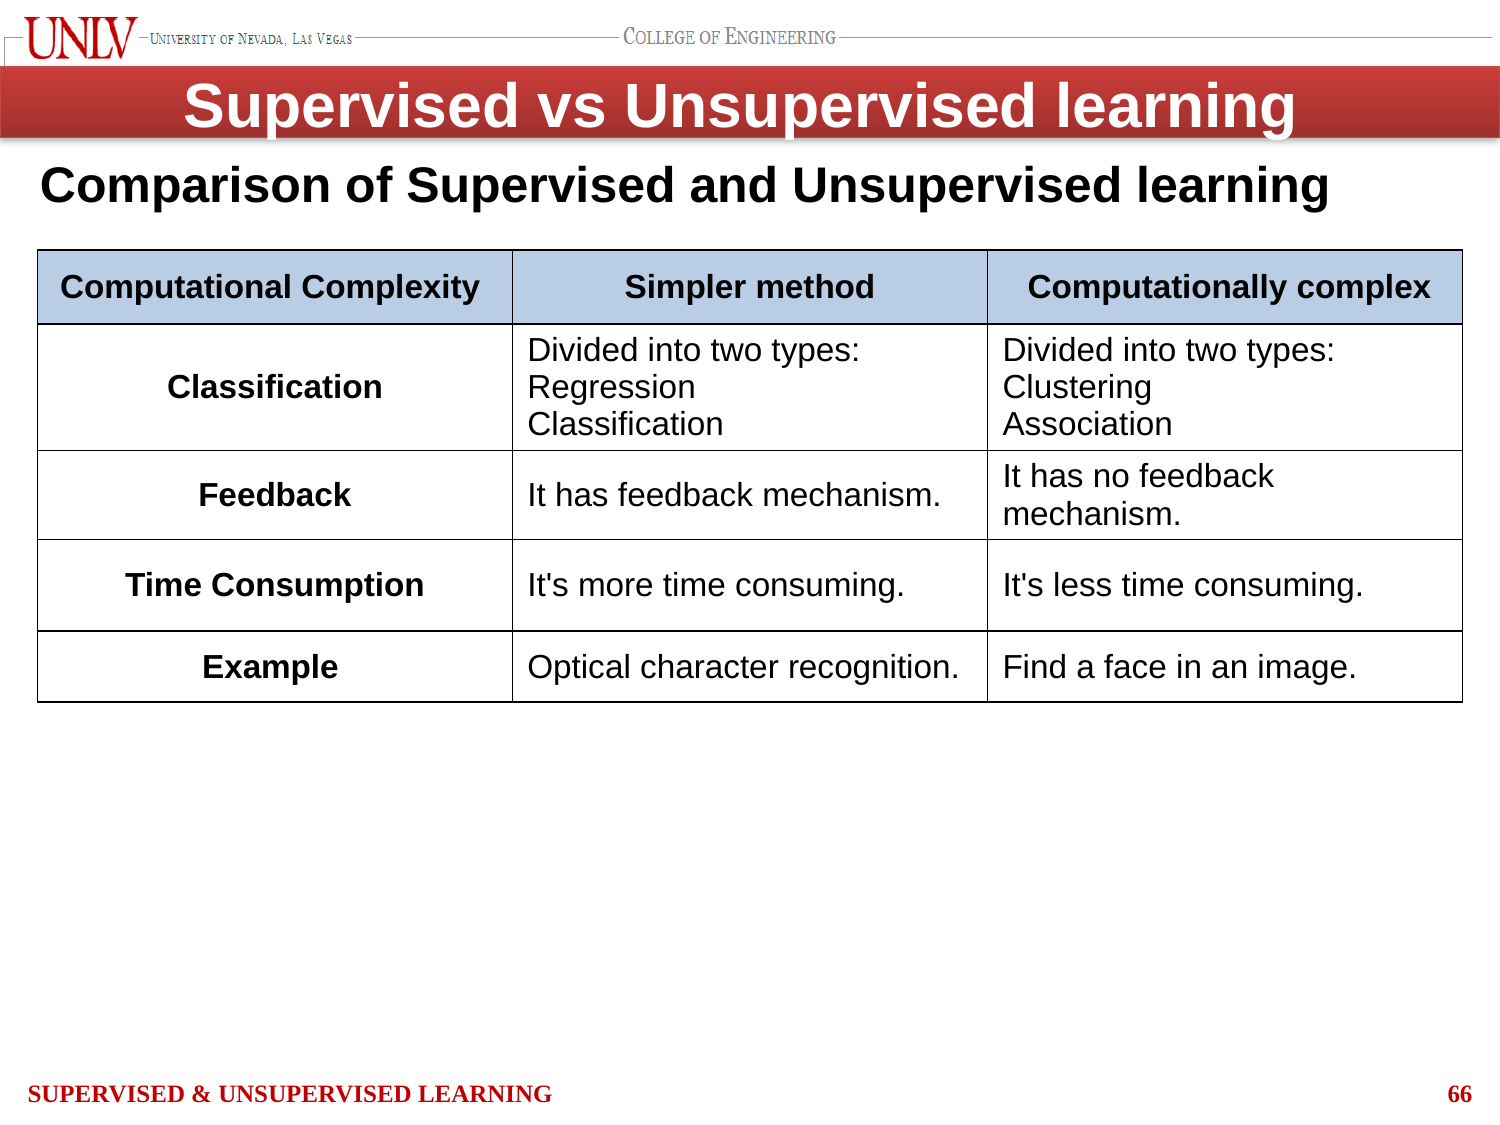

# Supervised vs Unsupervised learning
Comparison of Supervised and Unsupervised learning
| Computational Complexity | Simpler method | Computationally complex |
| --- | --- | --- |
| Classification | Divided into two types: Regression Classification | Divided into two types: Clustering Association |
| Feedback | It has feedback mechanism. | It has no feedback mechanism. |
| Time Consumption | It's more time consuming. | It's less time consuming. |
| Example | Optical character recognition. | Find a face in an image. |
Supervised & Unsupervised Learning
66